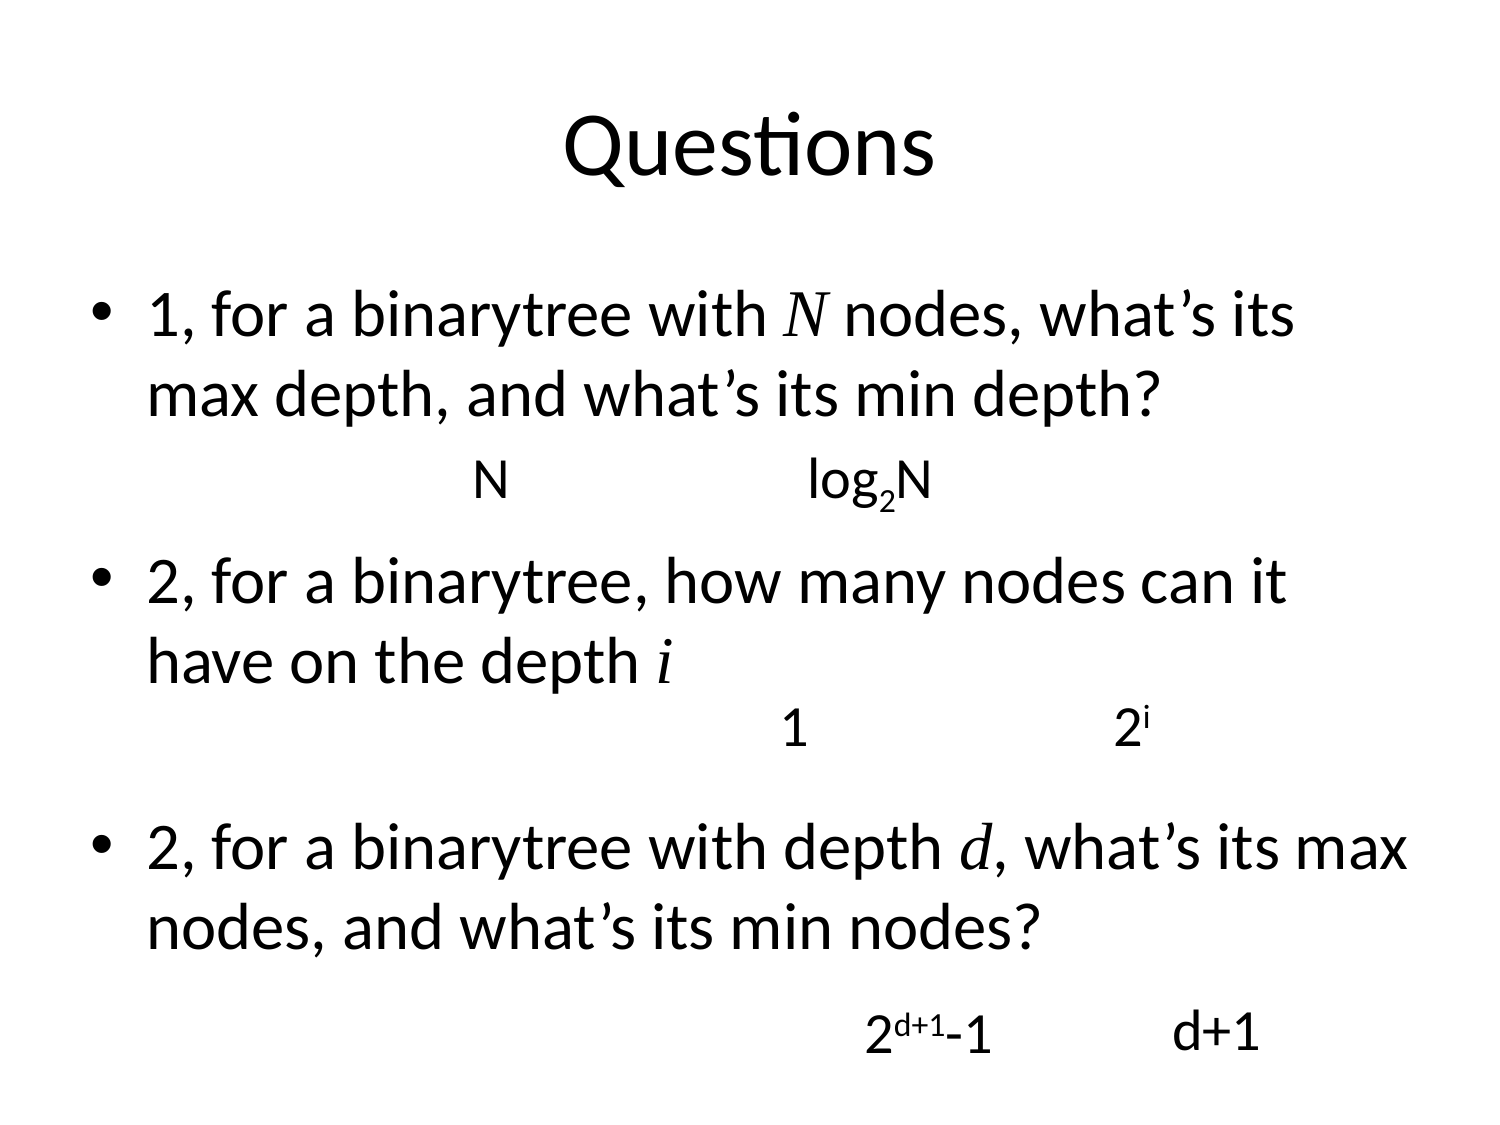

# Questions
1, for a binarytree with N nodes, what’s its max depth, and what’s its min depth?

2, for a binarytree, how many nodes can it have on the depth i

2, for a binarytree with depth d, what’s its max nodes, and what’s its min nodes?
N
log2N
1
2i
d+1
2d+1-1